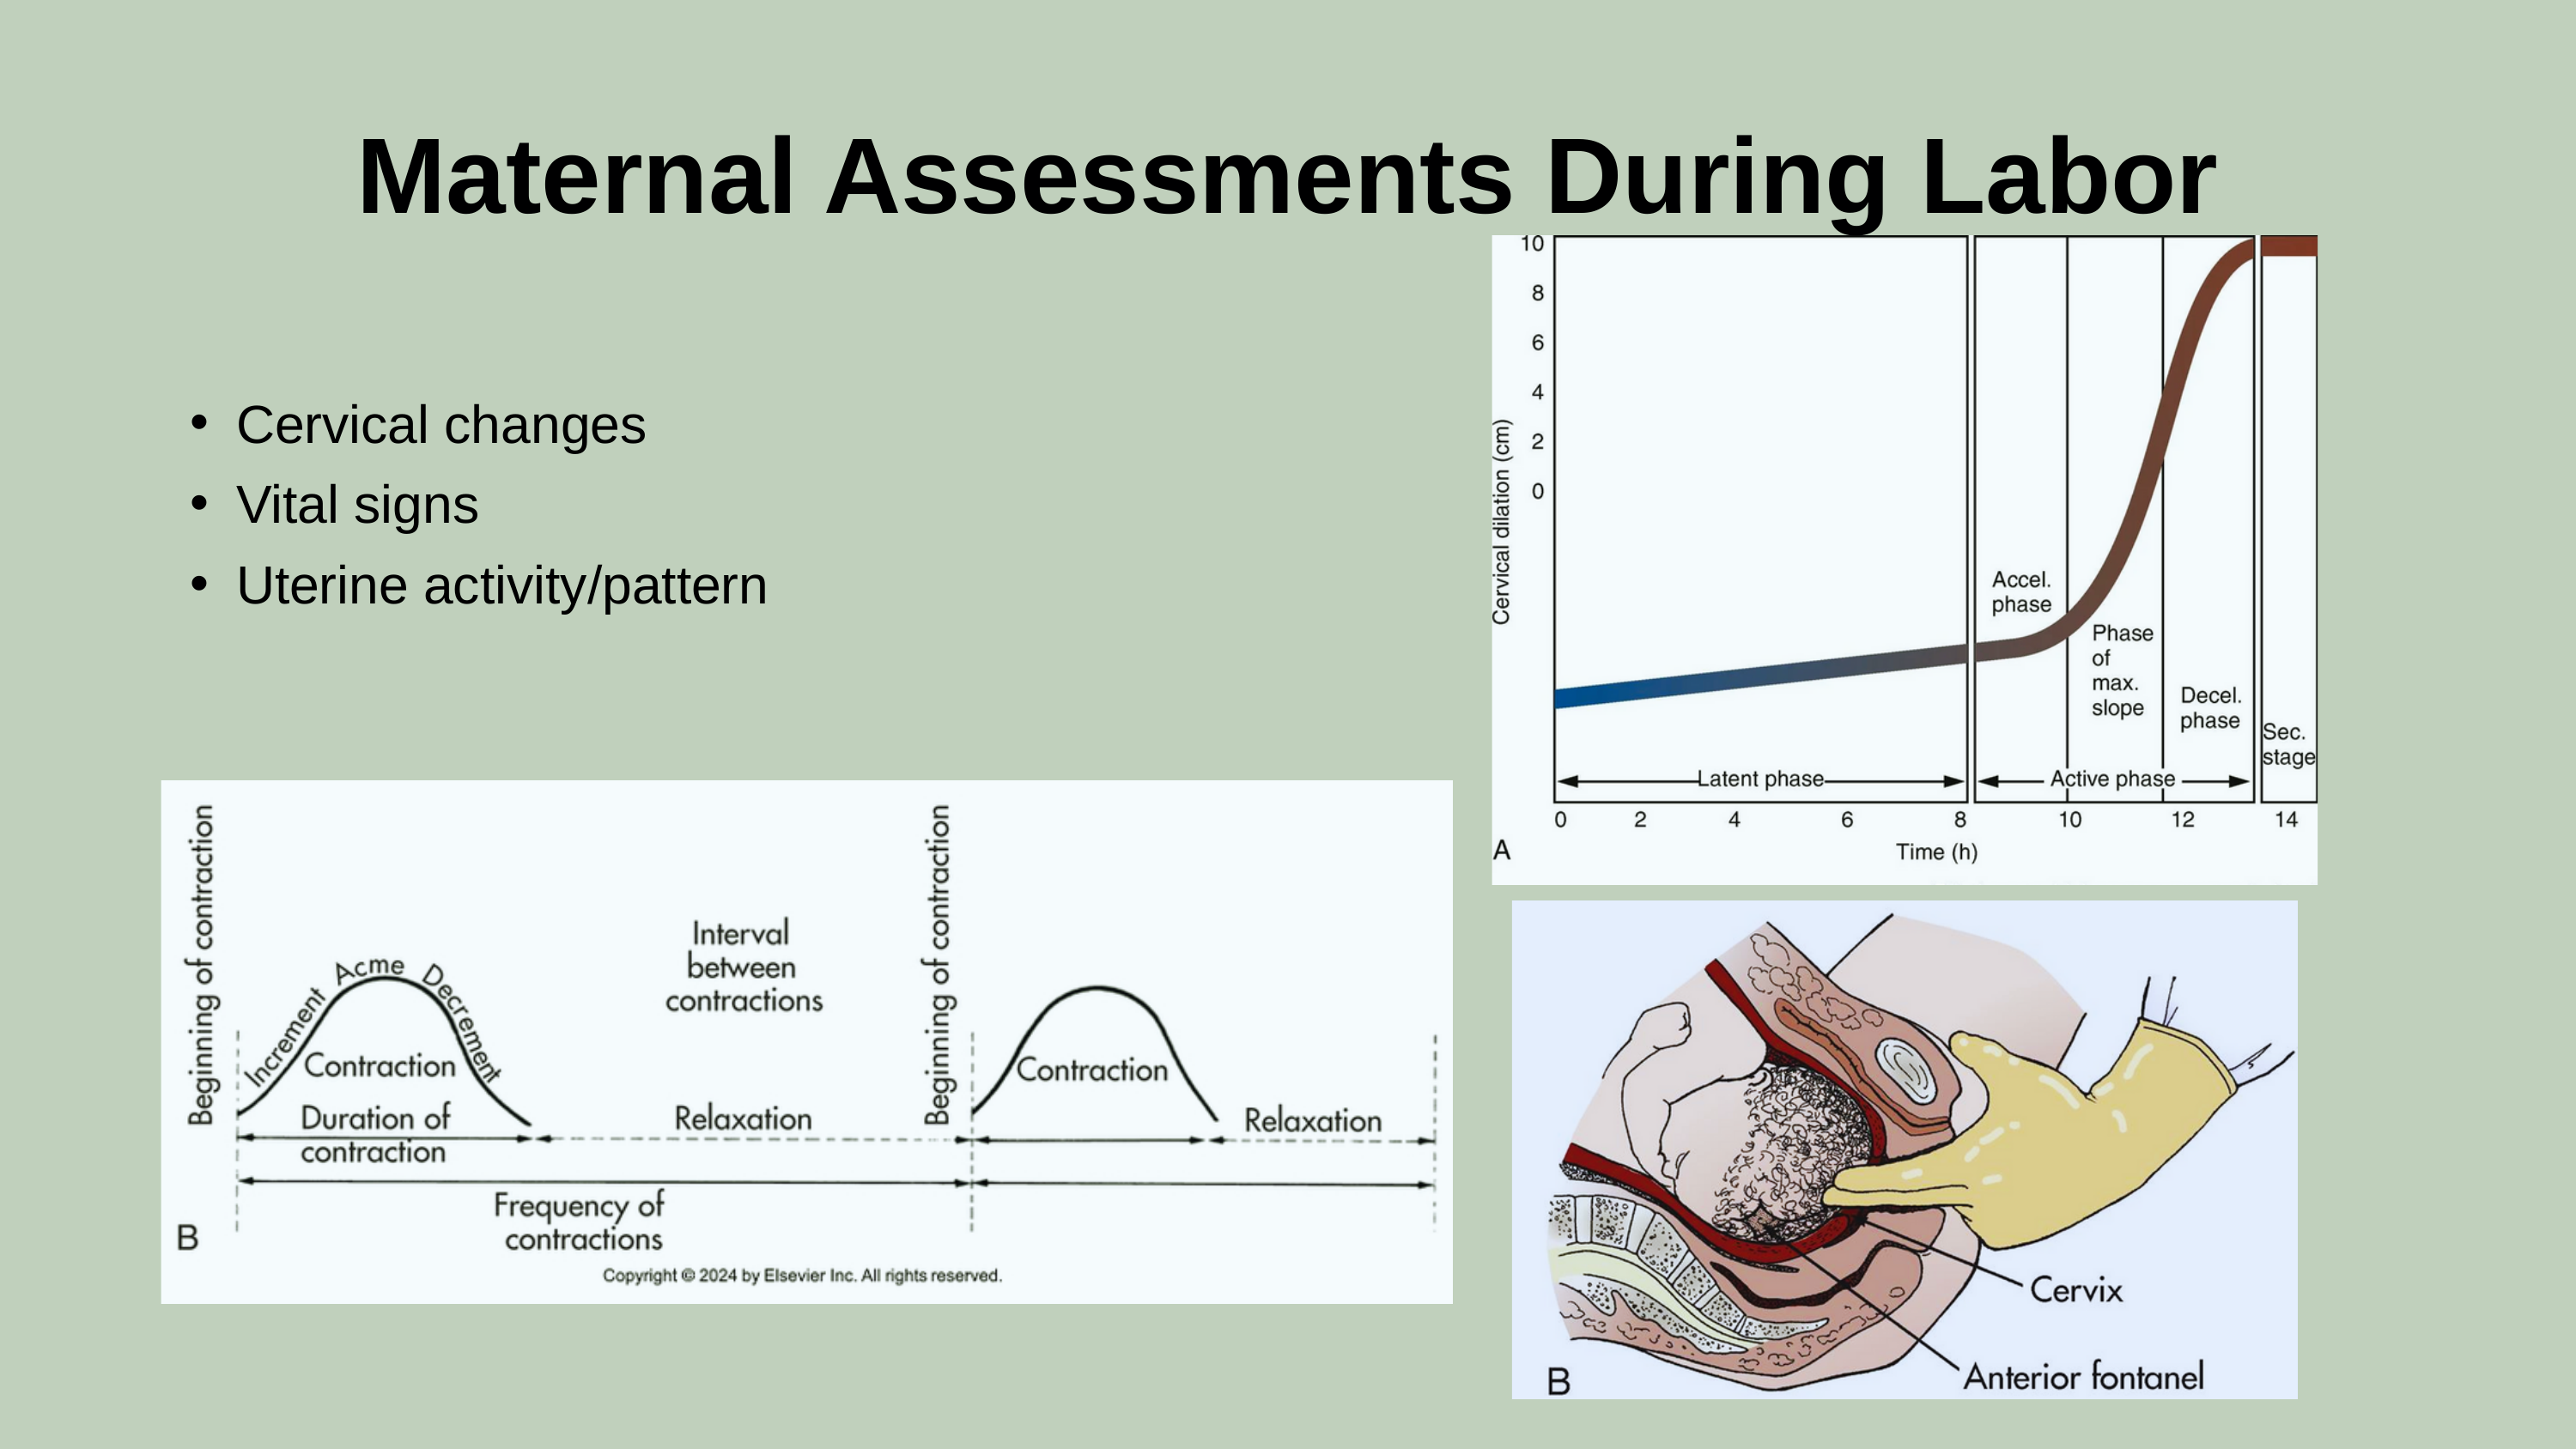

Maternal Assessments During Labor

Cervical changes
Vital signs
Uterine activity/pattern